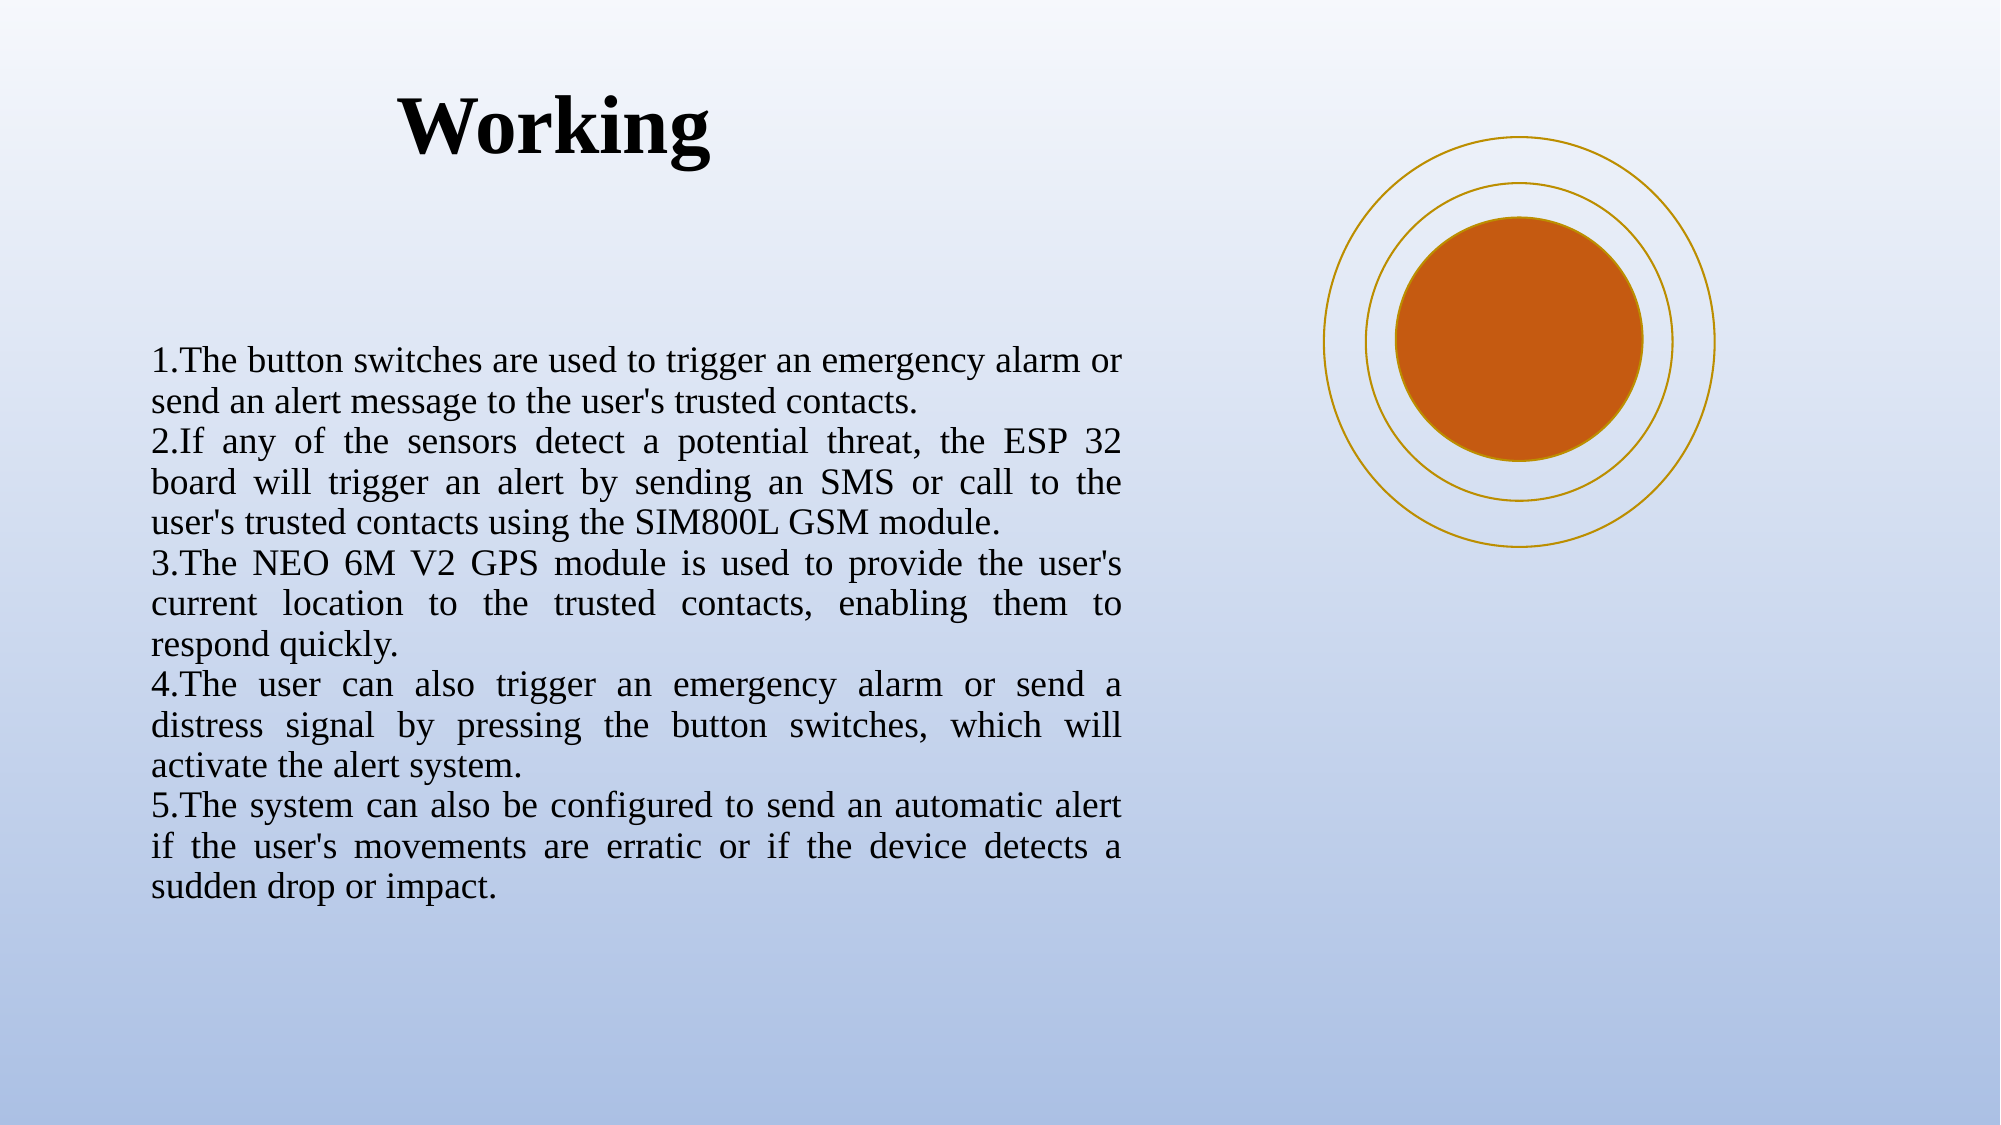

# Working

The button switches are used to trigger an emergency alarm or send an alert message to the user's trusted contacts.
If any of the sensors detect a potential threat, the ESP 32 board will trigger an alert by sending an SMS or call to the user's trusted contacts using the SIM800L GSM module.
The NEO 6M V2 GPS module is used to provide the user's current location to the trusted contacts, enabling them to respond quickly.
The user can also trigger an emergency alarm or send a distress signal by pressing the button switches, which will activate the alert system.
The system can also be configured to send an automatic alert if the user's movements are erratic or if the device detects a sudden drop or impact.